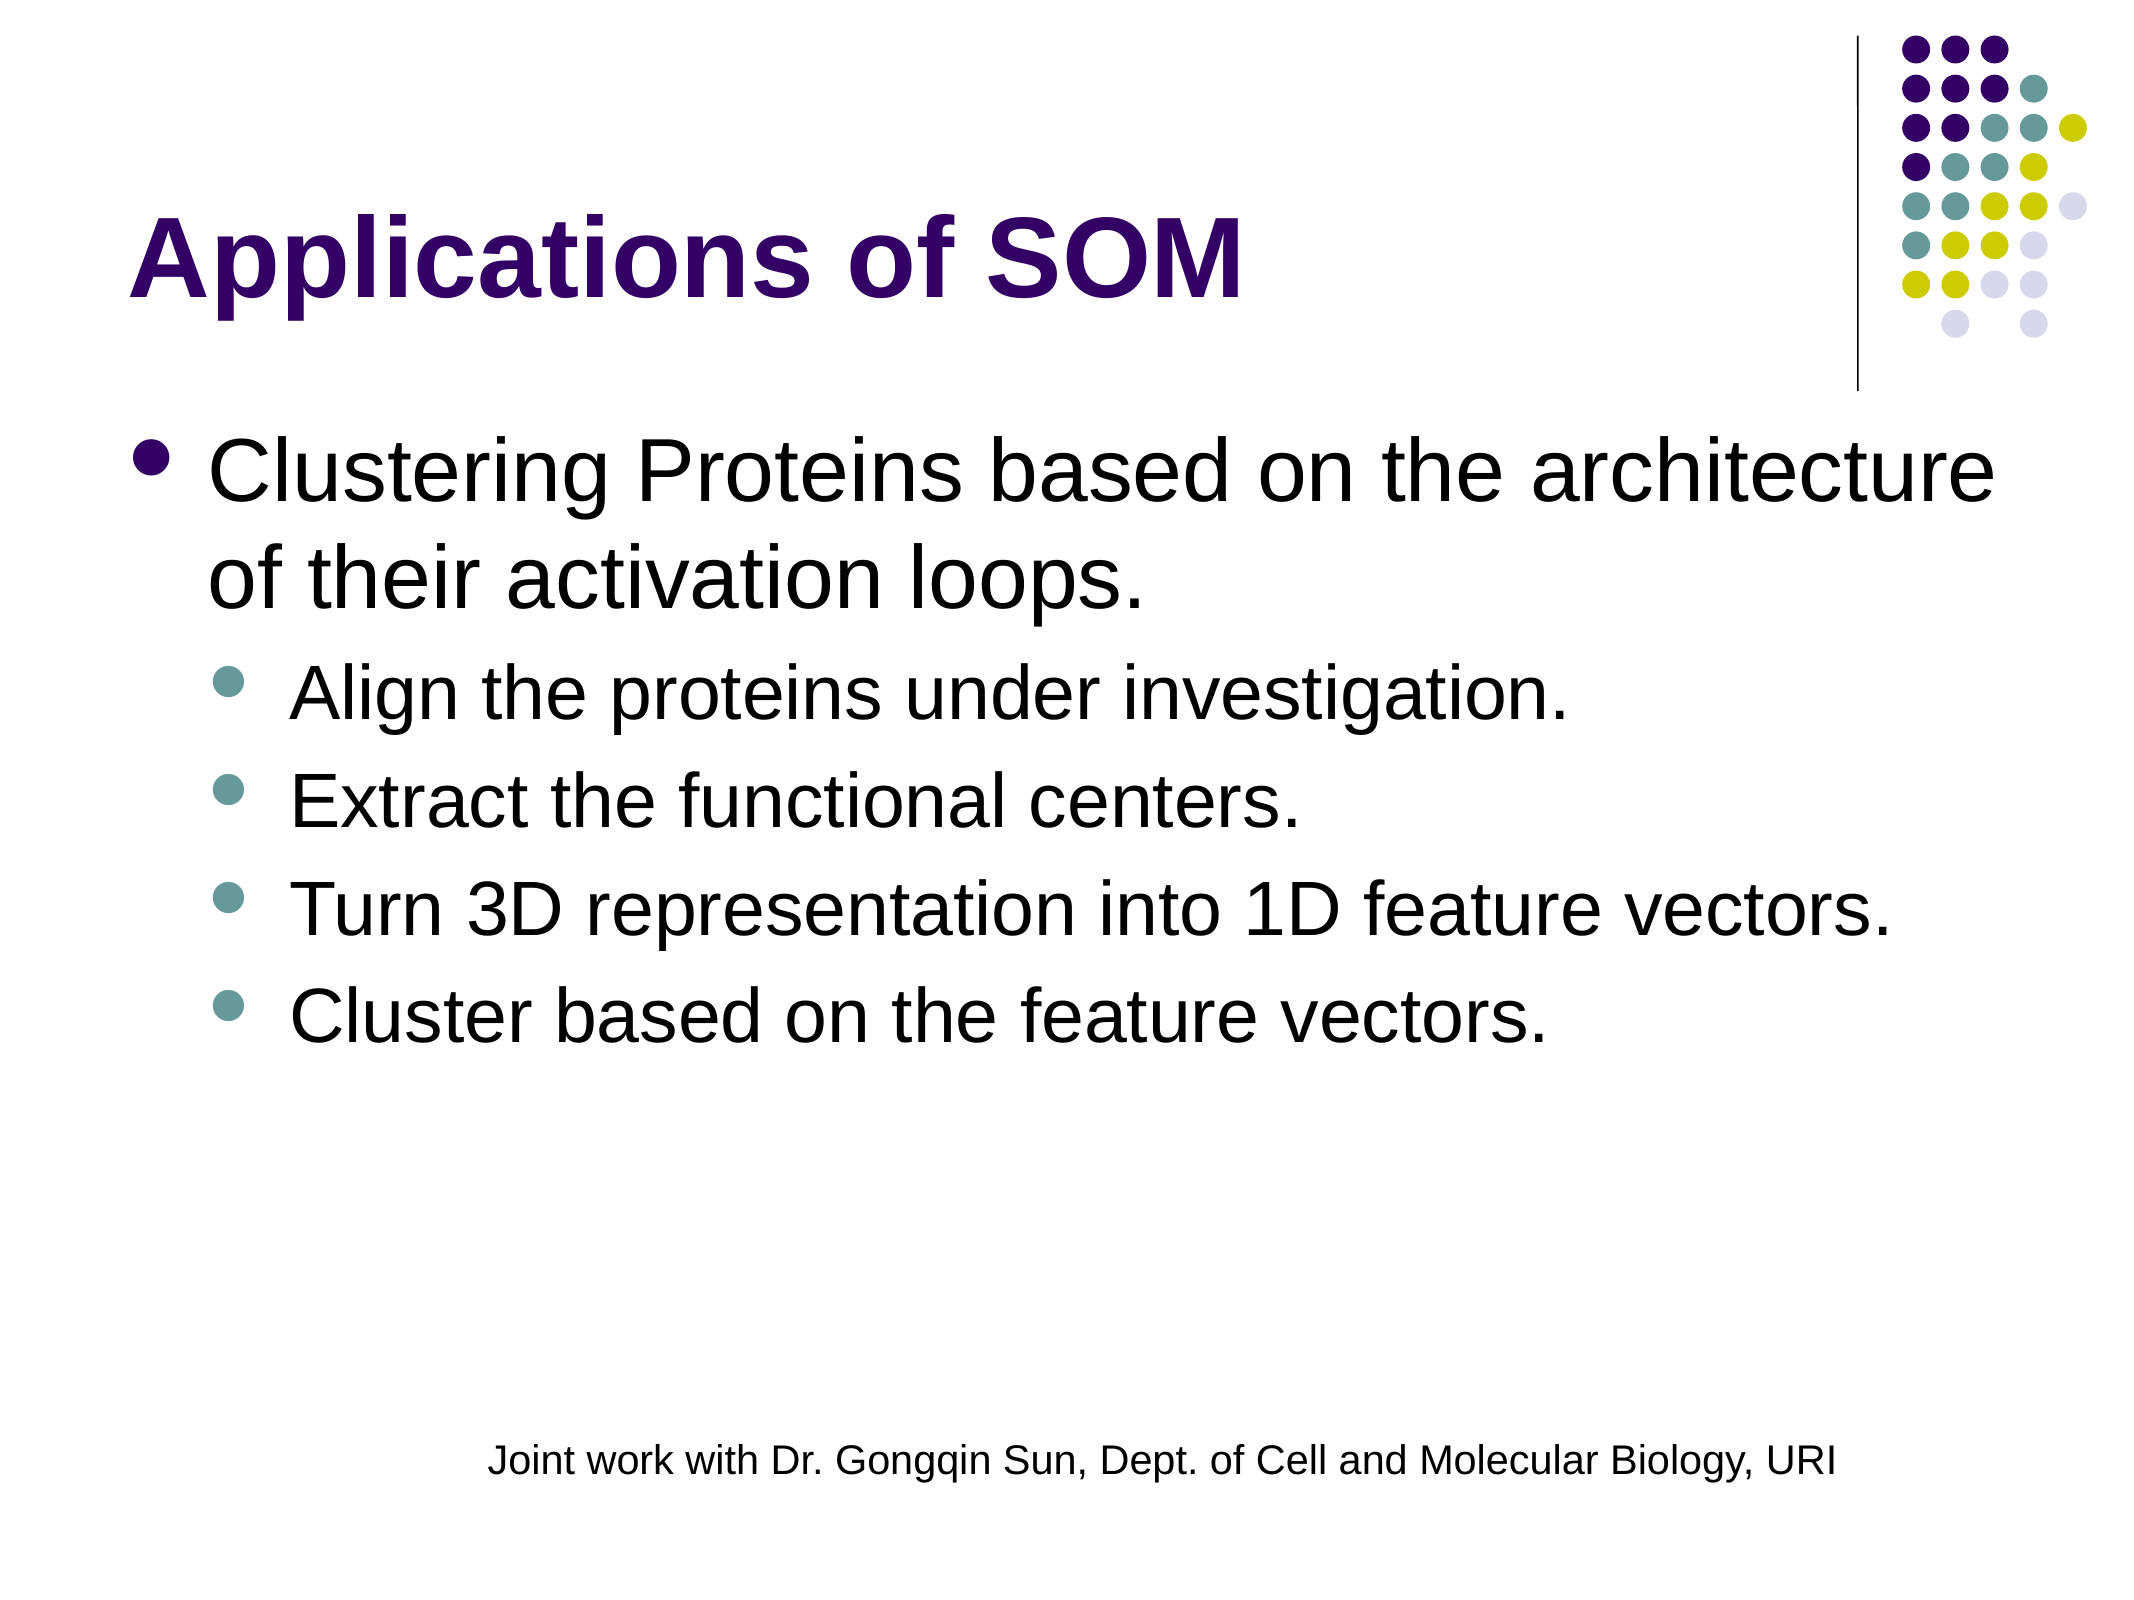

# Applications of SOM
Clustering Proteins based on the architecture of their activation loops.
Align the proteins under investigation.
Extract the functional centers.
Turn 3D representation into 1D feature vectors.
Cluster based on the feature vectors.
Joint work with Dr. Gongqin Sun, Dept. of Cell and Molecular Biology, URI